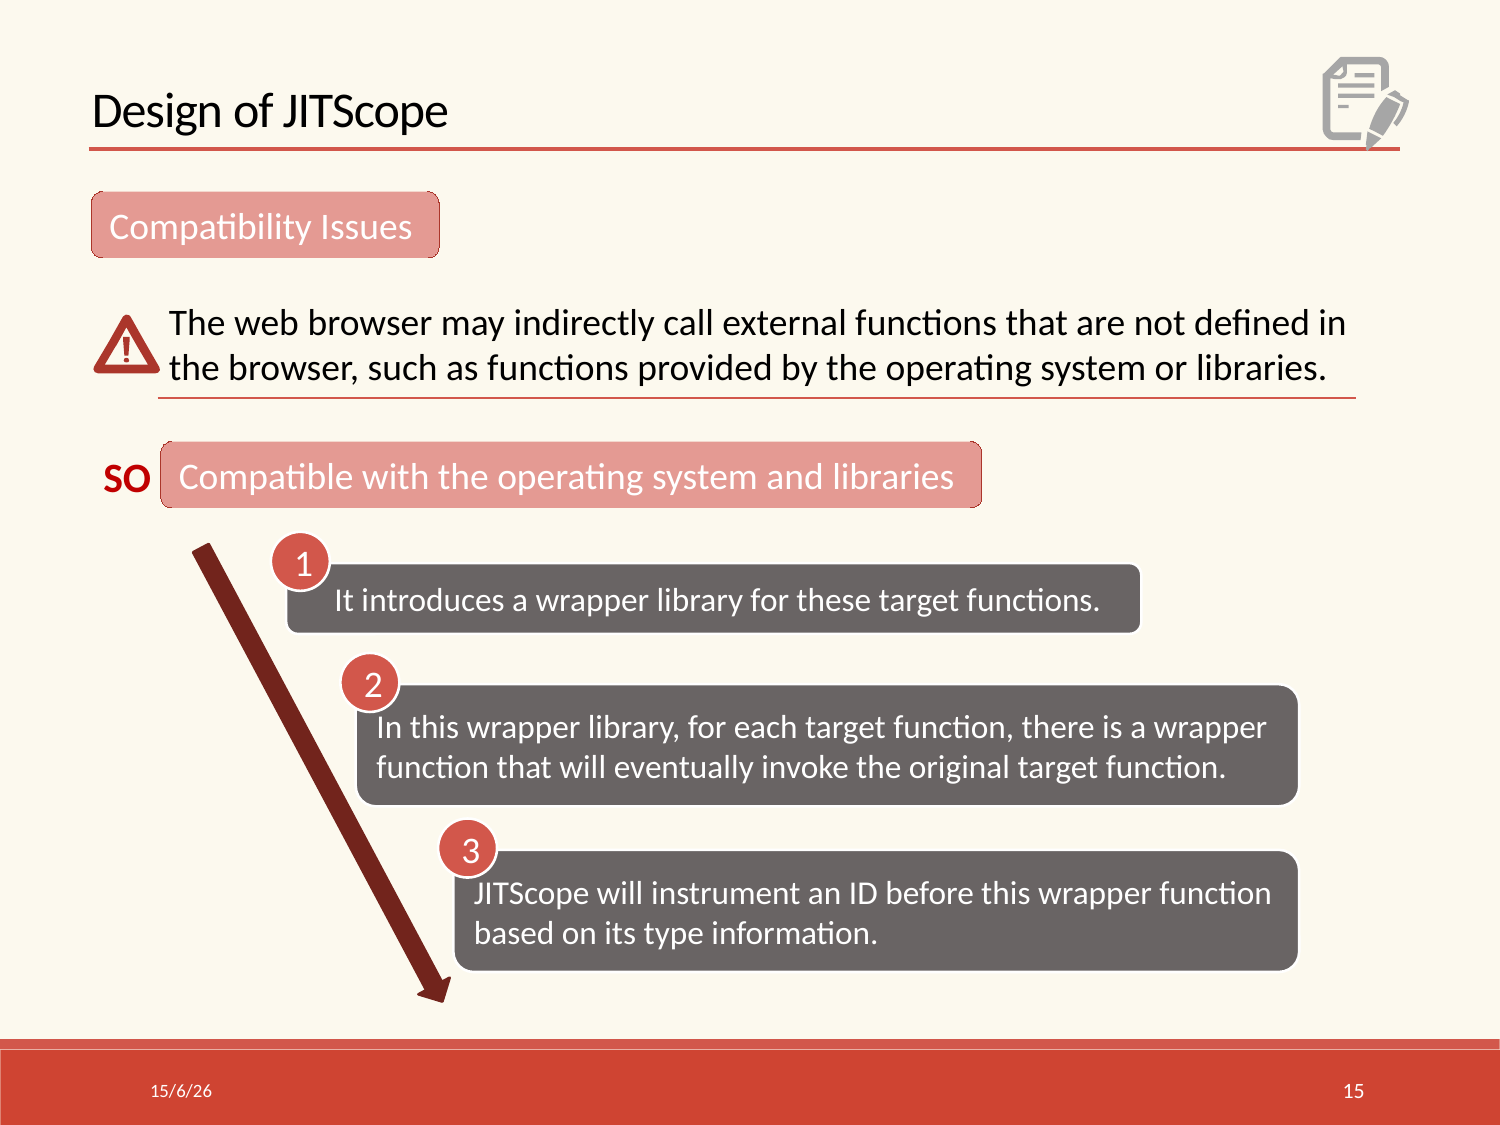

Design of JITScope

Compatibility Issues
The web browser may indirectly call external functions that are not defined in the browser, such as functions provided by the operating system or libraries.

Compatible with the operating system and libraries
SO
1
    It introduces a wrapper library for these target functions.
2
In this wrapper library, for each target function, there is a wrapper function that will eventually invoke the original target function.

3
JITScope will instrument an ID before this wrapper function based on its type information.
15/6/26
15